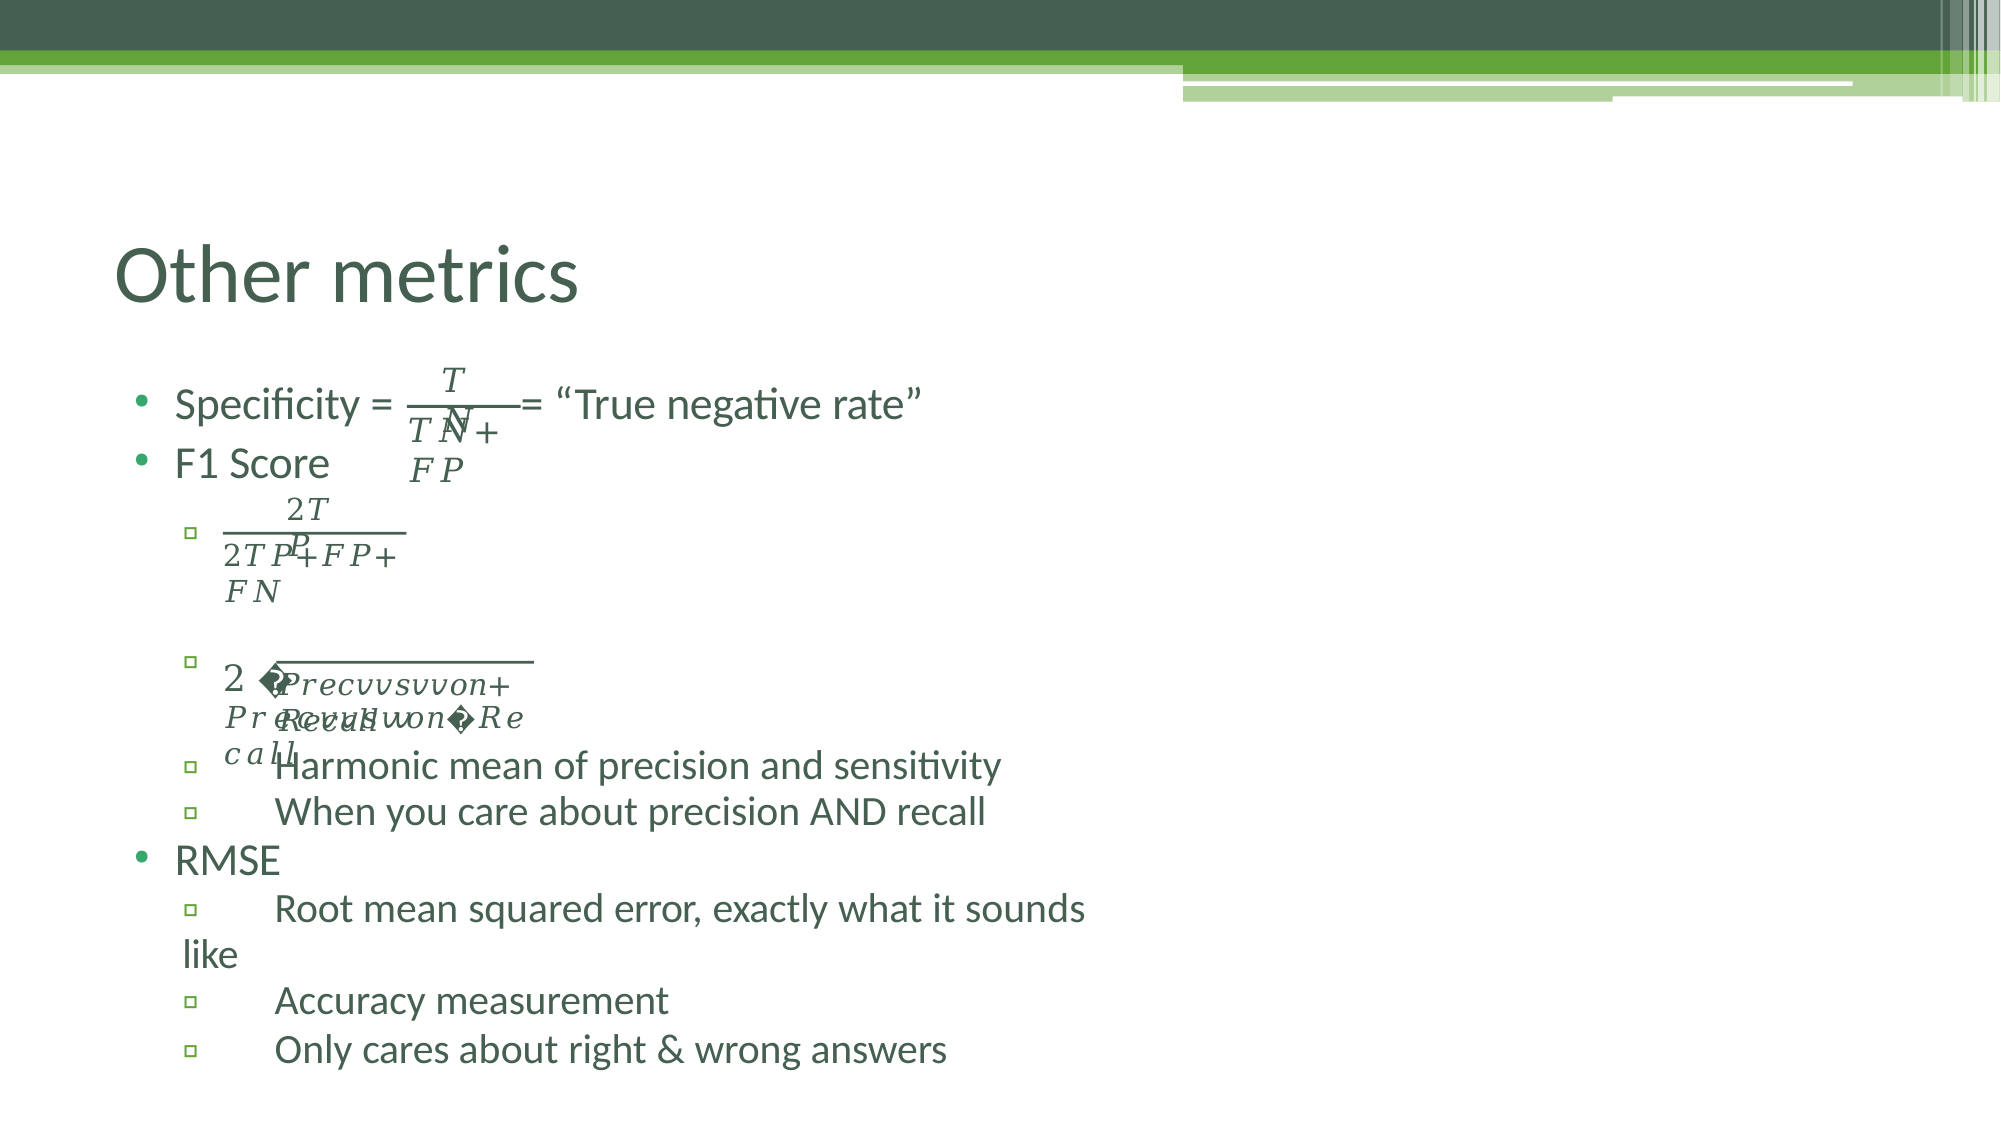

# Other metrics
𝑇𝑁
Specificity =
F1 Score
= “True negative rate”

𝑇𝑁+𝐹𝑃
2𝑇𝑃
▫

2𝑇𝑃+𝐹𝑃+𝐹𝑁
2 �  𝑃𝑟𝑒𝑐𝑣𝑣𝑠𝑣𝑣𝑜𝑛�𝑅𝑒𝑐𝑎𝑙𝑙
▫

𝑃𝑟𝑒𝑐𝑣𝑣𝑠𝑣𝑣𝑜𝑛+𝑅𝑒𝑐𝑎𝑙𝑙
▫	Harmonic mean of precision and sensitivity
▫	When you care about precision AND recall
RMSE
▫	Root mean squared error, exactly what it sounds like
▫	Accuracy measurement
▫	Only cares about right & wrong answers